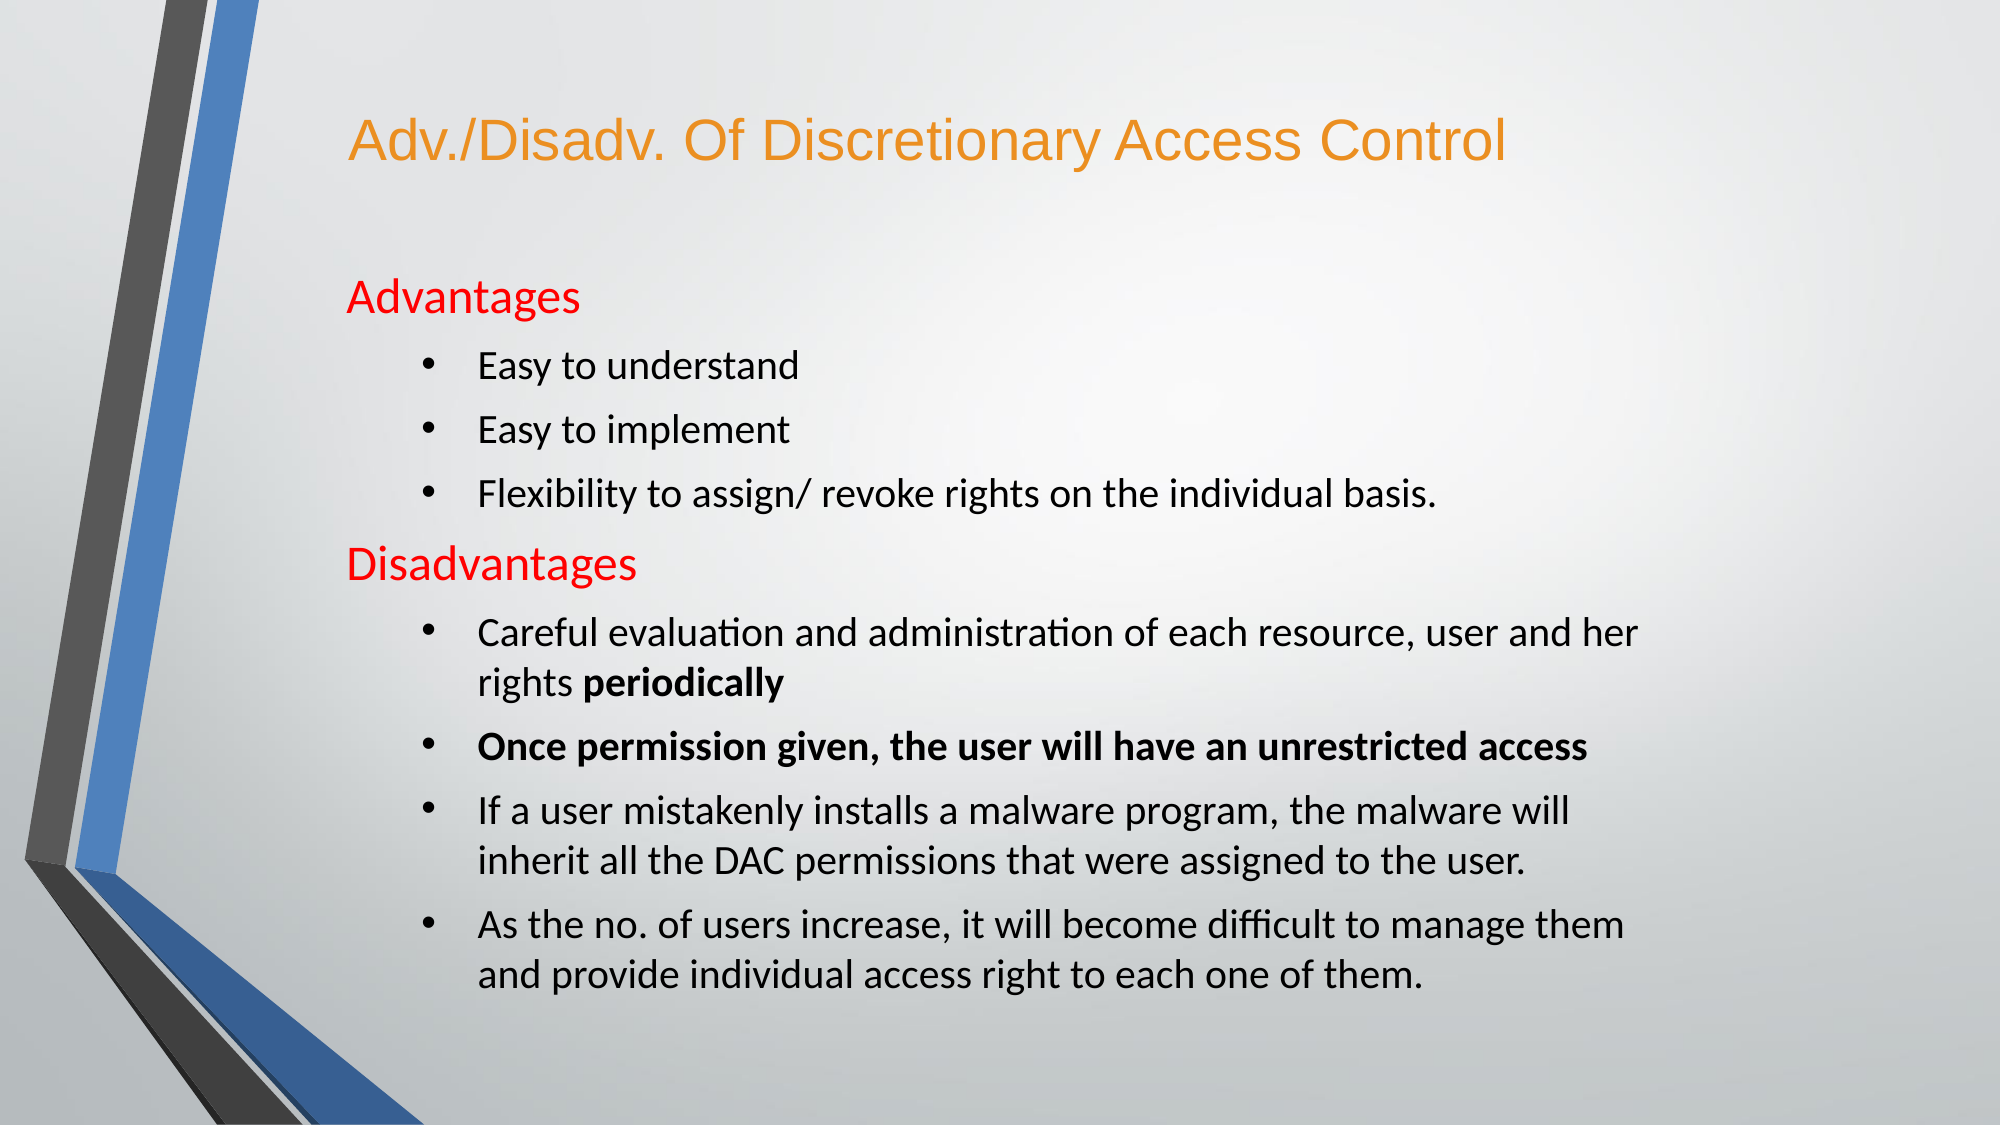

# Adv./Disadv. Of Discretionary Access Control
Advantages
Easy to understand
Easy to implement
Flexibility to assign/ revoke rights on the individual basis.
Disadvantages
Careful evaluation and administration of each resource, user and her rights periodically
Once permission given, the user will have an unrestricted access
If a user mistakenly installs a malware program, the malware will inherit all the DAC permissions that were assigned to the user.
As the no. of users increase, it will become difficult to manage them and provide individual access right to each one of them.